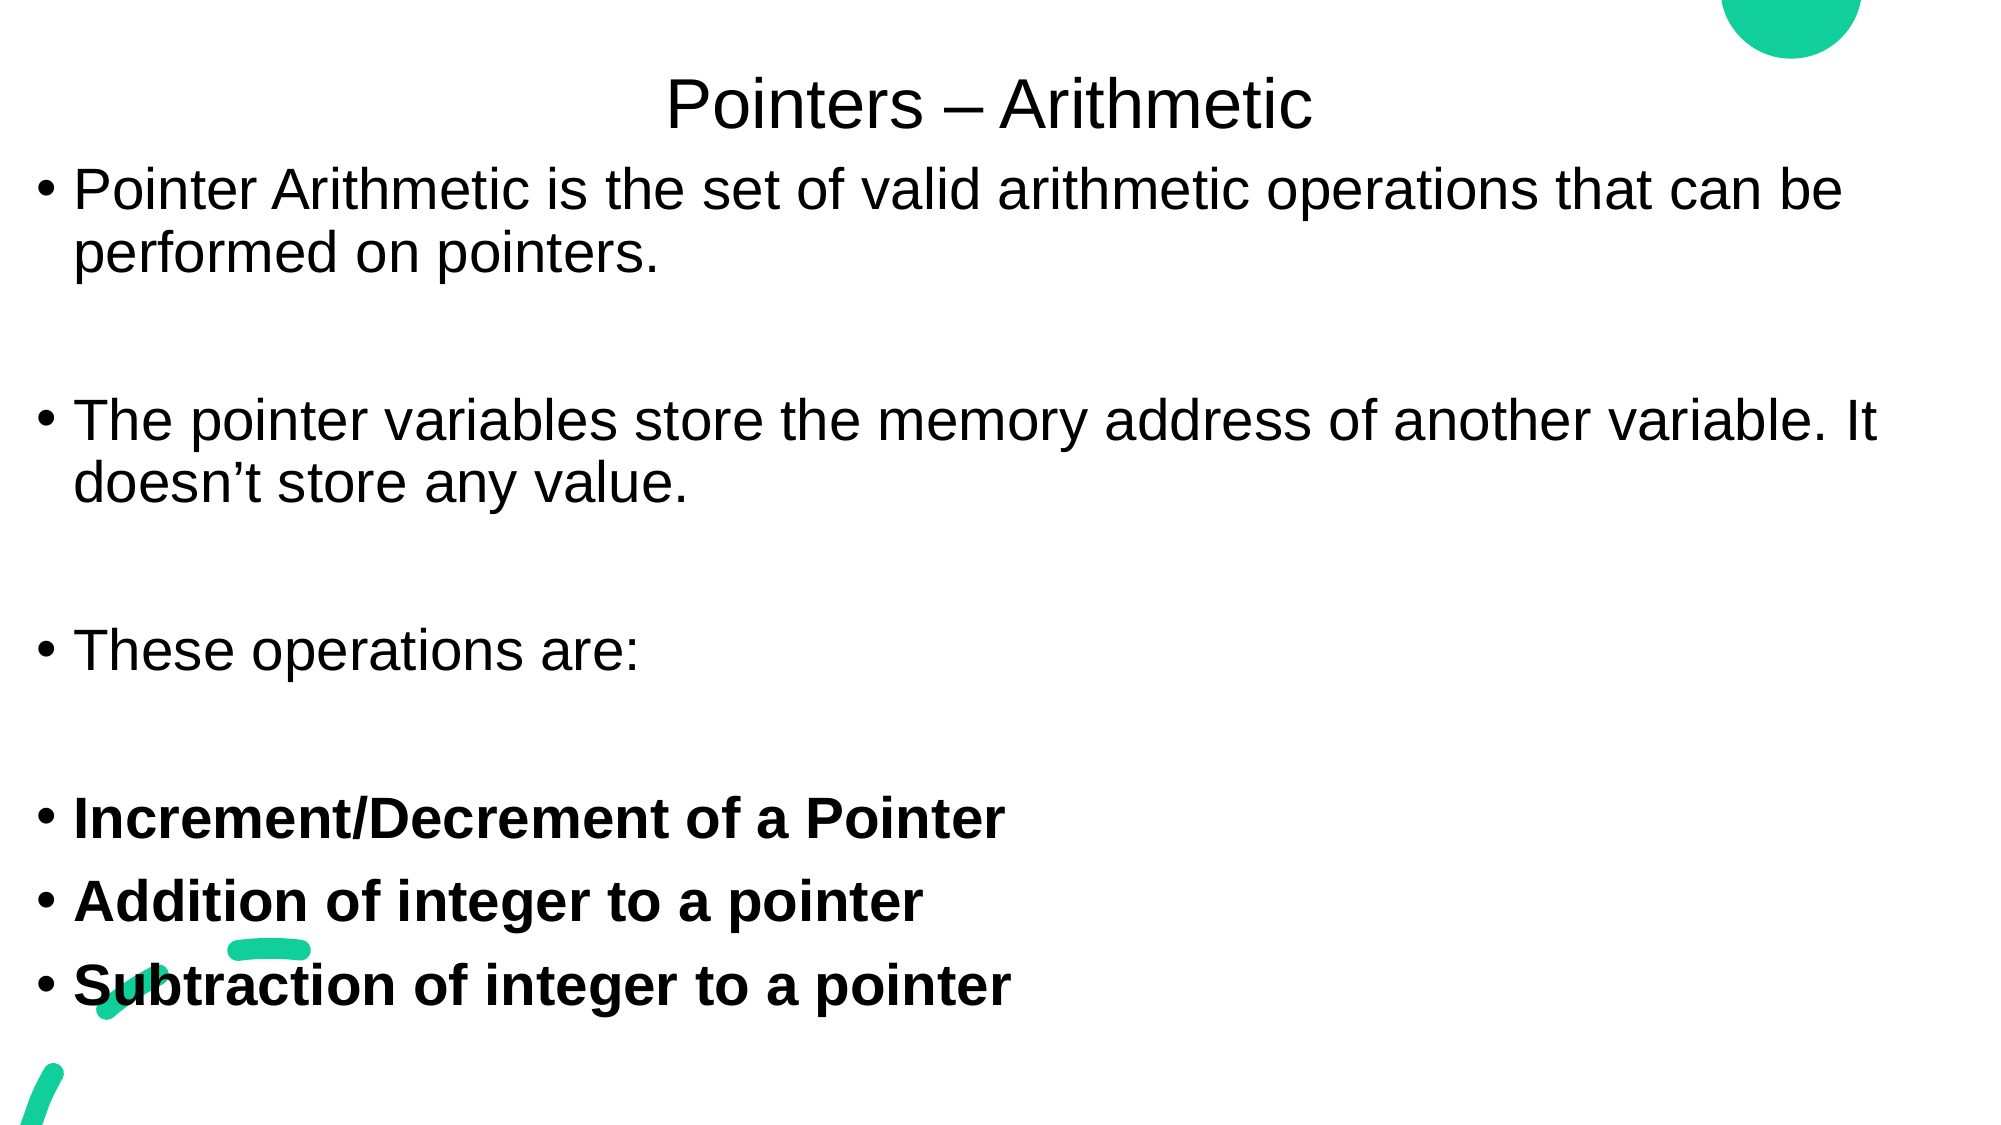

# Pointers – Arithmetic
Pointer Arithmetic is the set of valid arithmetic operations that can be performed on pointers.

The pointer variables store the memory address of another variable. It doesn’t store any value.

These operations are:

Increment/Decrement of a Pointer
Addition of integer to a pointer
Subtraction of integer to a pointer